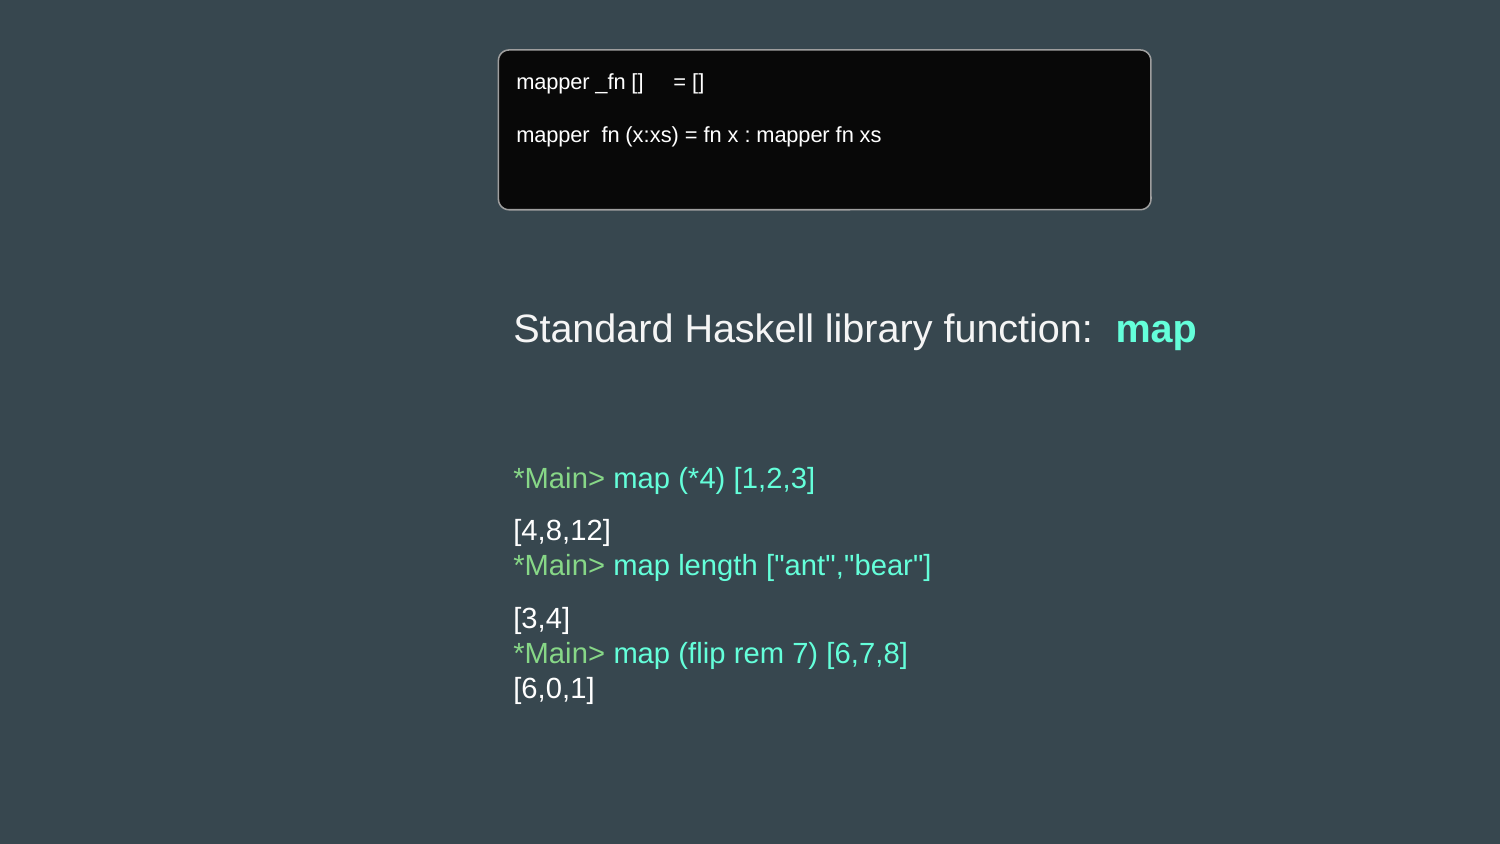

mapper _fn []     = []

mapper  fn (x:xs) = fn x : mapper fn xs
Standard Haskell library function:  map
*Main> map (*4) [1,2,3]
[4,8,12]
*Main> map length ["ant","bear"]
[3,4]
*Main> map (flip rem 7) [6,7,8]
[6,0,1]